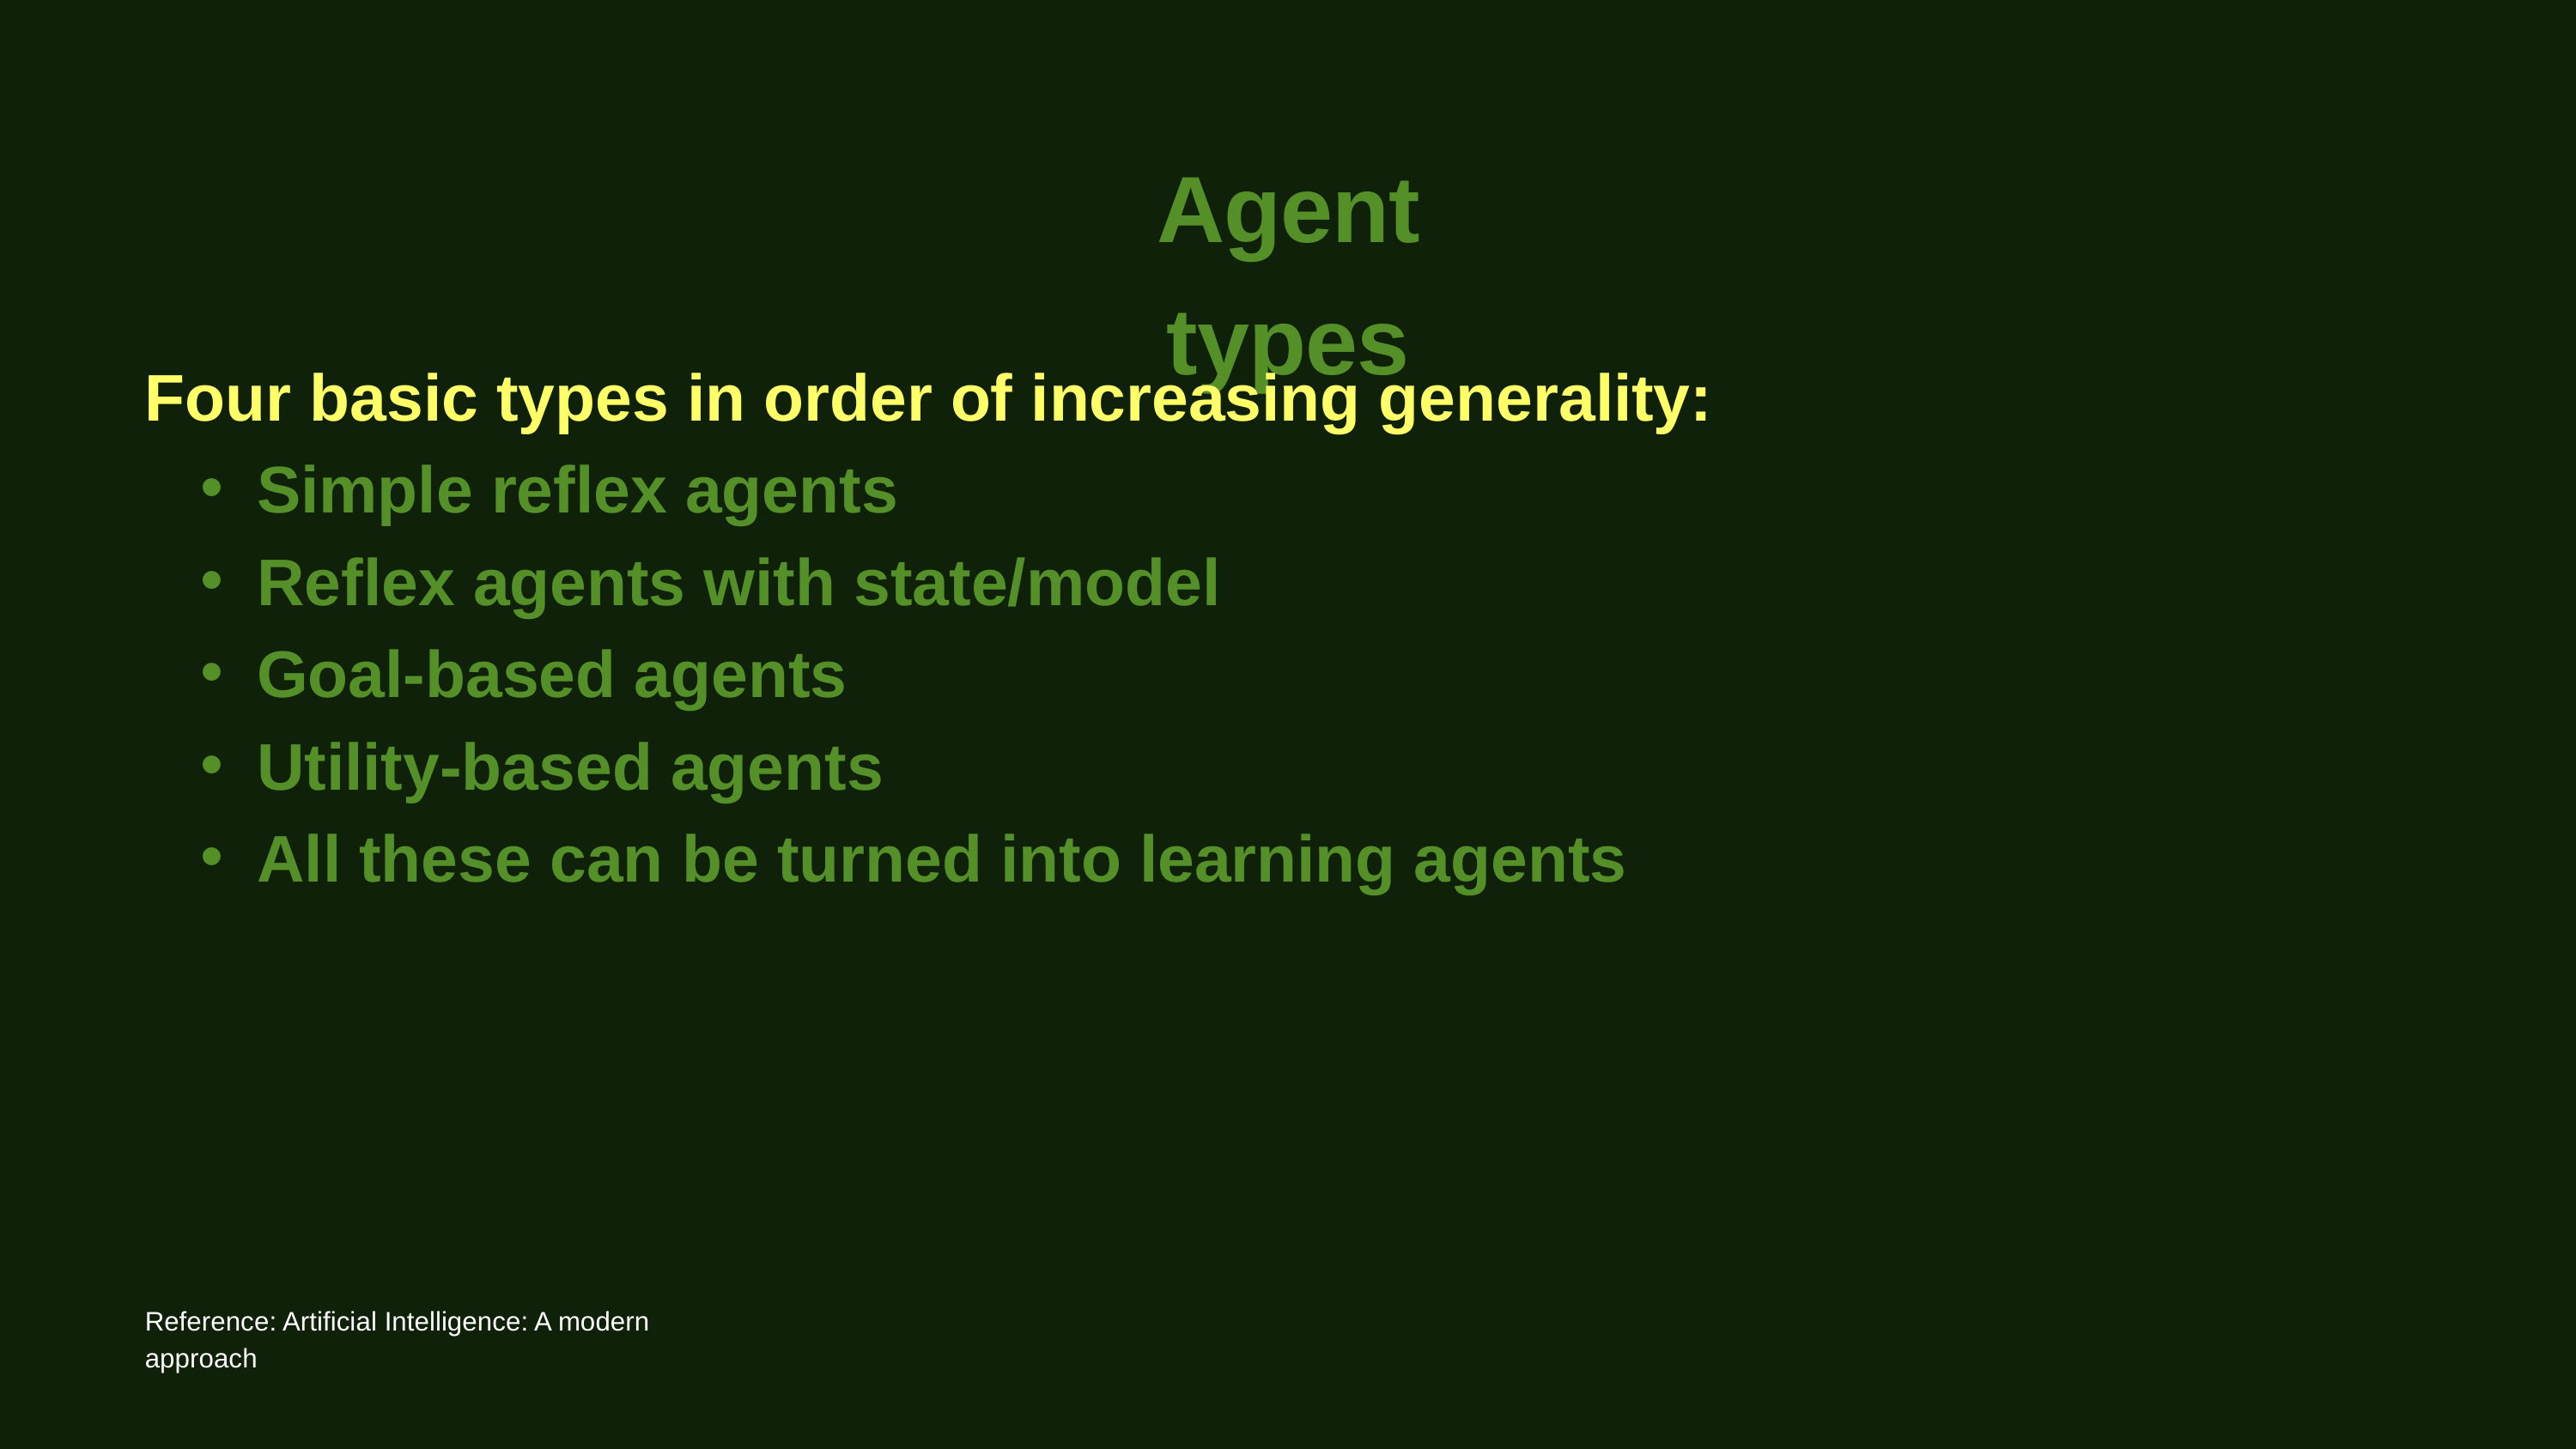

Agent types
Four basic types in order of increasing generality:
Simple reflex agents
Reflex agents with state/model
Goal-based agents
Utility-based agents
All these can be turned into learning agents

Reference: Artificial Intelligence: A modern approach